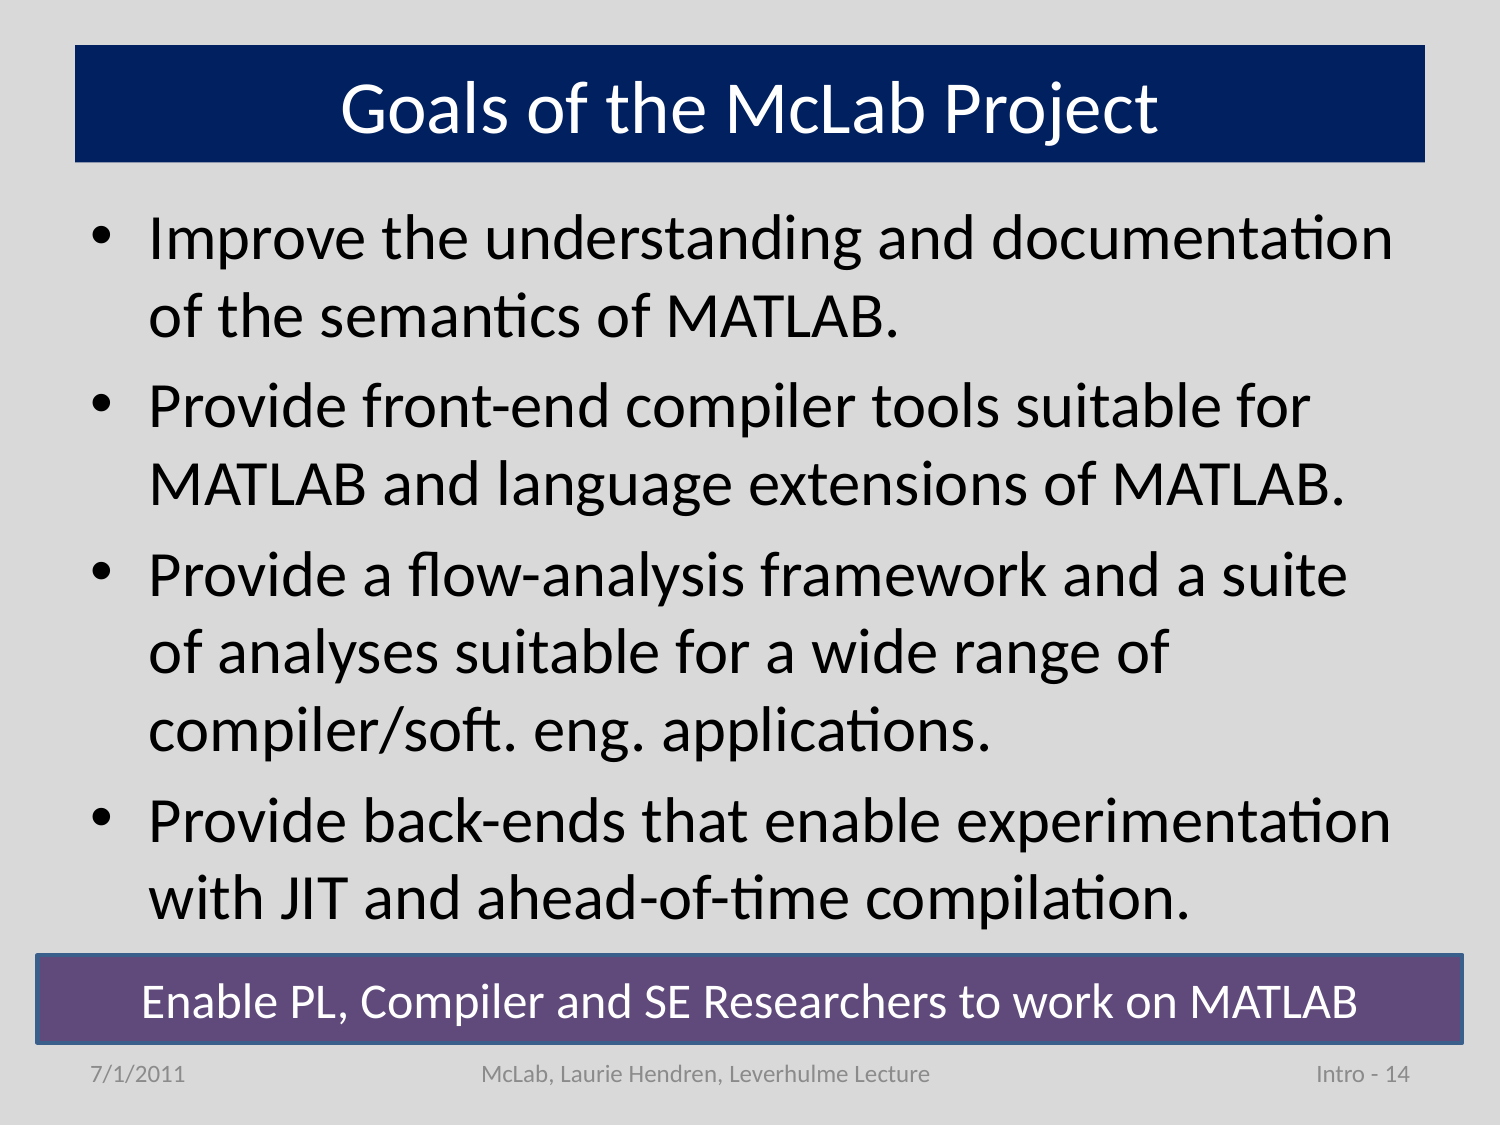

# Goals of the McLab Project
Improve the understanding and documentation of the semantics of MATLAB.
Provide front-end compiler tools suitable for MATLAB and language extensions of MATLAB.
Provide a flow-analysis framework and a suite of analyses suitable for a wide range of compiler/soft. eng. applications.
Provide back-ends that enable experimentation with JIT and ahead-of-time compilation.
Enable PL, Compiler and SE Researchers to work on MATLAB
7/1/2011
McLab, Laurie Hendren, Leverhulme Lecture
Intro - 14